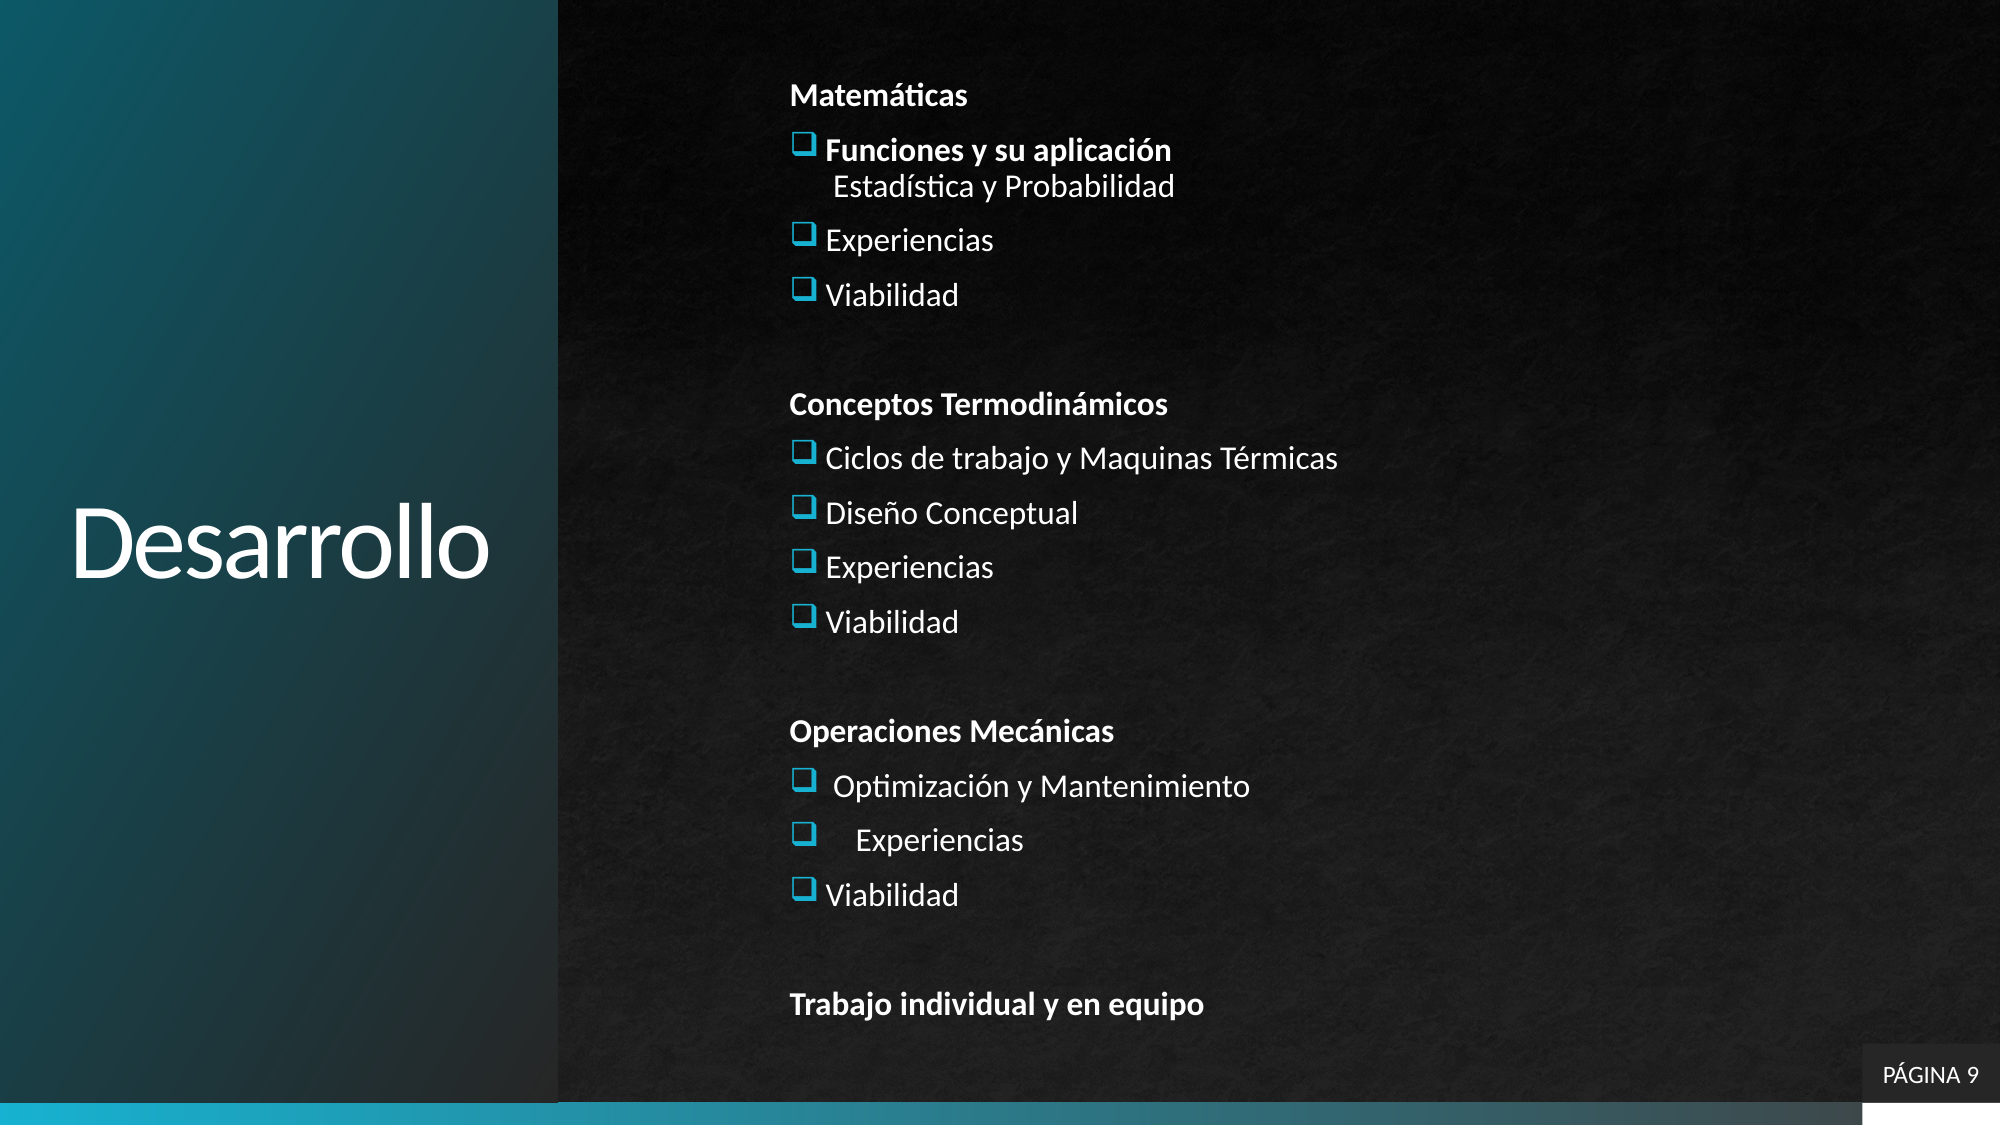

# Desarrollo
Matemáticas
Funciones y su aplicación
 Estadística y Probabilidad
Experiencias
Viabilidad

Conceptos Termodinámicos
Ciclos de trabajo y Maquinas Térmicas
Diseño Conceptual
Experiencias
Viabilidad

Operaciones Mecánicas
 Optimización y Mantenimiento
    Experiencias
Viabilidad

Trabajo individual y en equipo

PÁGINA 9